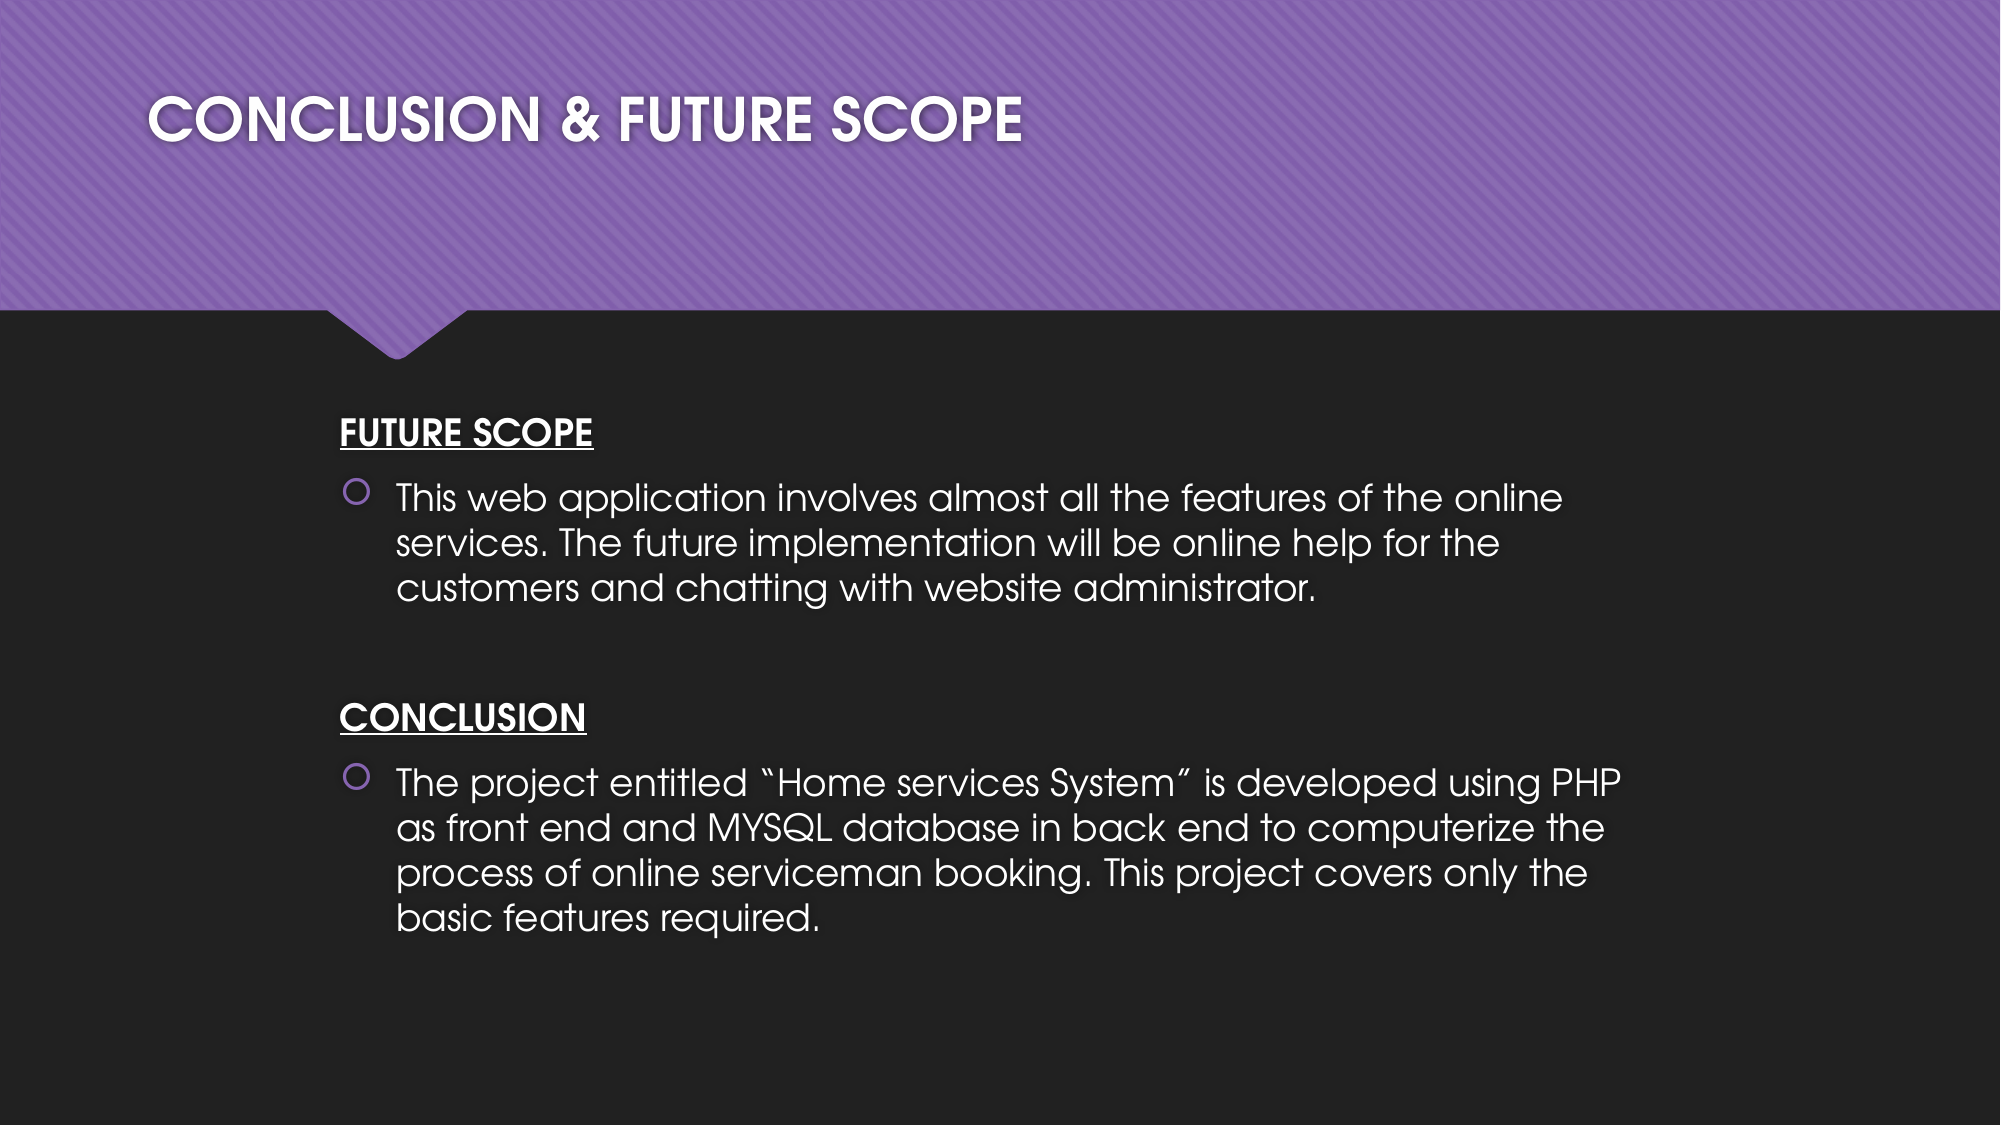

# CONCLUSION & FUTURE SCOPE

FUTURE SCOPE
This web application involves almost all the features of the online services. The future implementation will be online help for the customers and chatting with website administrator.

CONCLUSION
The project entitled “Home services System” is developed using PHP as front end and MYSQL database in back end to computerize the process of online serviceman booking. This project covers only the basic features required.